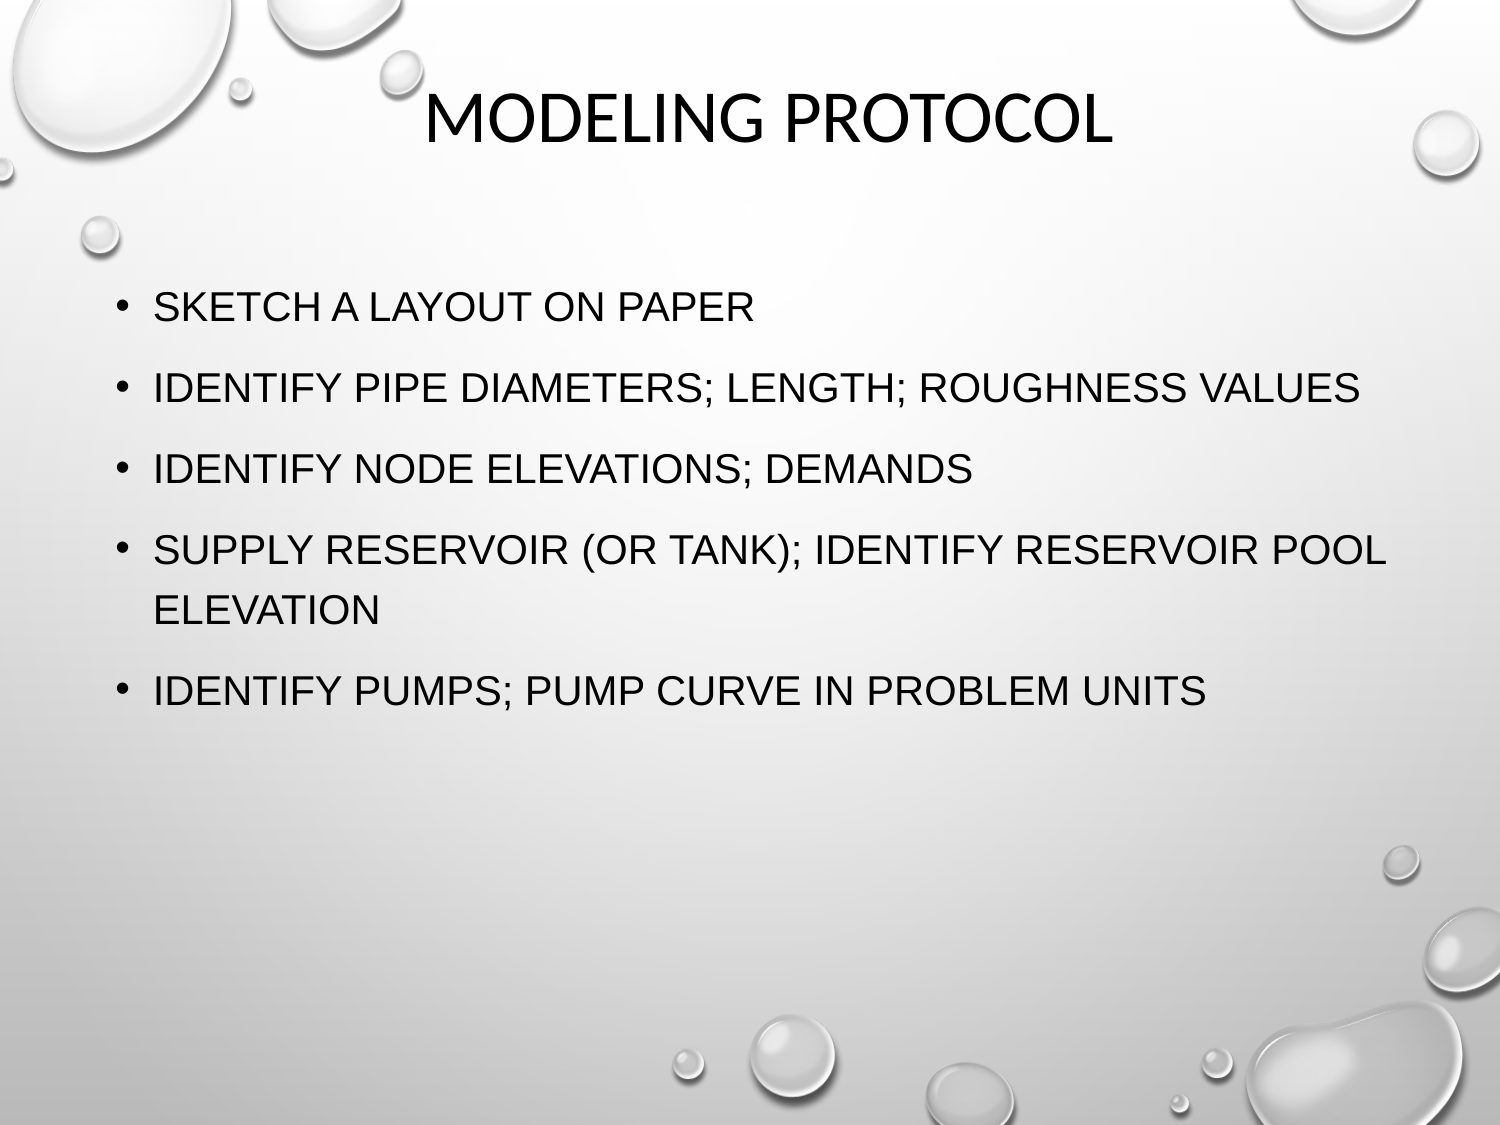

# Modeling Protocol
Sketch a layout on paper
Identify pipe diameters; length; roughness values
Identify node elevations; demands
Supply reservoir (or tank); identify reservoir pool elevation
Identify pumps; pump curve in problem units